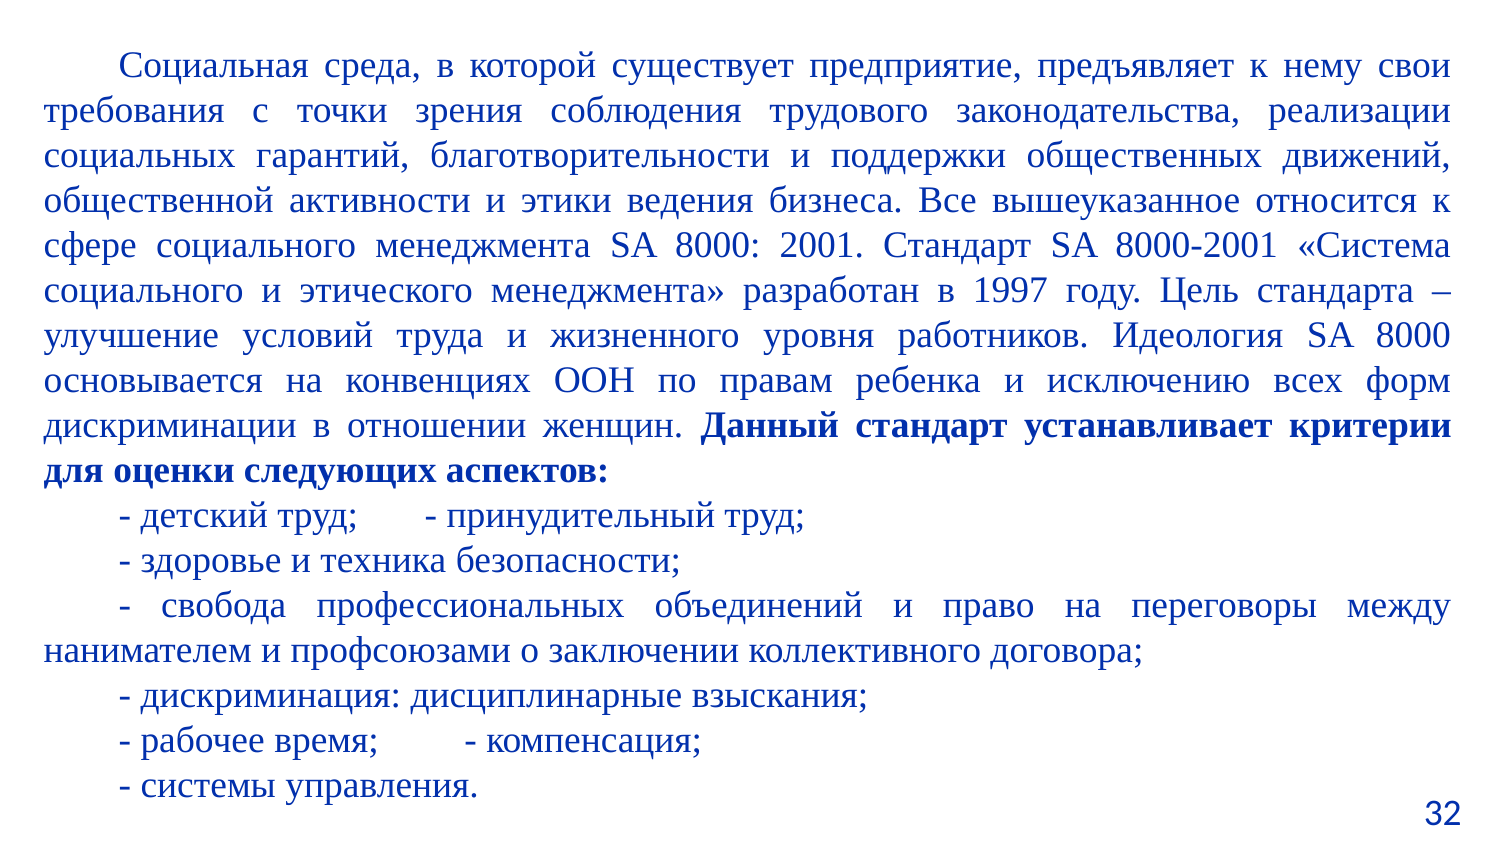

Социальная среда, в которой существует предприятие, предъявляет к нему свои требования с точки зрения соблюдения трудового законодательства, реализации социальных гарантий, благотворительности и поддержки общественных движений, общественной активности и этики ведения бизнеса. Все вышеуказанное относится к сфере социального менеджмента SA 8000: 2001. Стандарт SA 8000-2001 «Система социального и этического менеджмента» разработан в 1997 году. Цель стандарта – улучшение условий труда и жизненного уровня работников. Идеология SA 8000 основывается на конвенциях ООН по правам ребенка и исключению всех форм дискриминации в отношении женщин. Данный стандарт устанавливает критерии для оценки следующих аспектов:
- детский труд;       - принудительный труд;
- здоровье и техника безопасности;
- свобода профессиональных объединений и право на переговоры между нанимателем и профсоюзами о заключении коллективного договора;
- дискриминация: дисциплинарные взыскания;
- рабочее время;         - компенсация;
- системы управления.
32